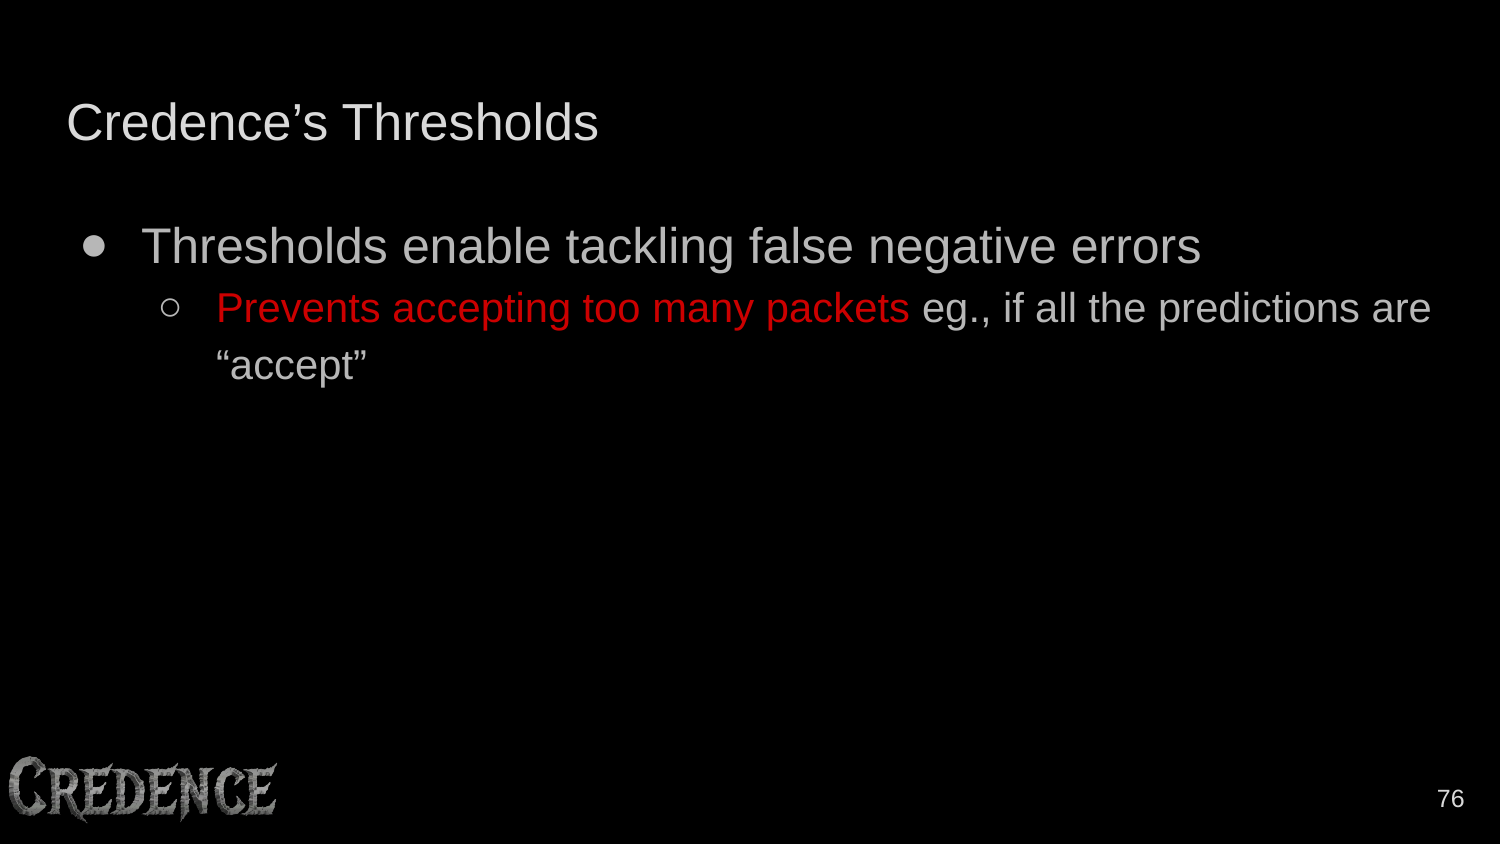

# Credence’s Thresholds
Thresholds enable tackling false negative errors
Prevents accepting too many packets eg., if all the predictions are “accept”
76